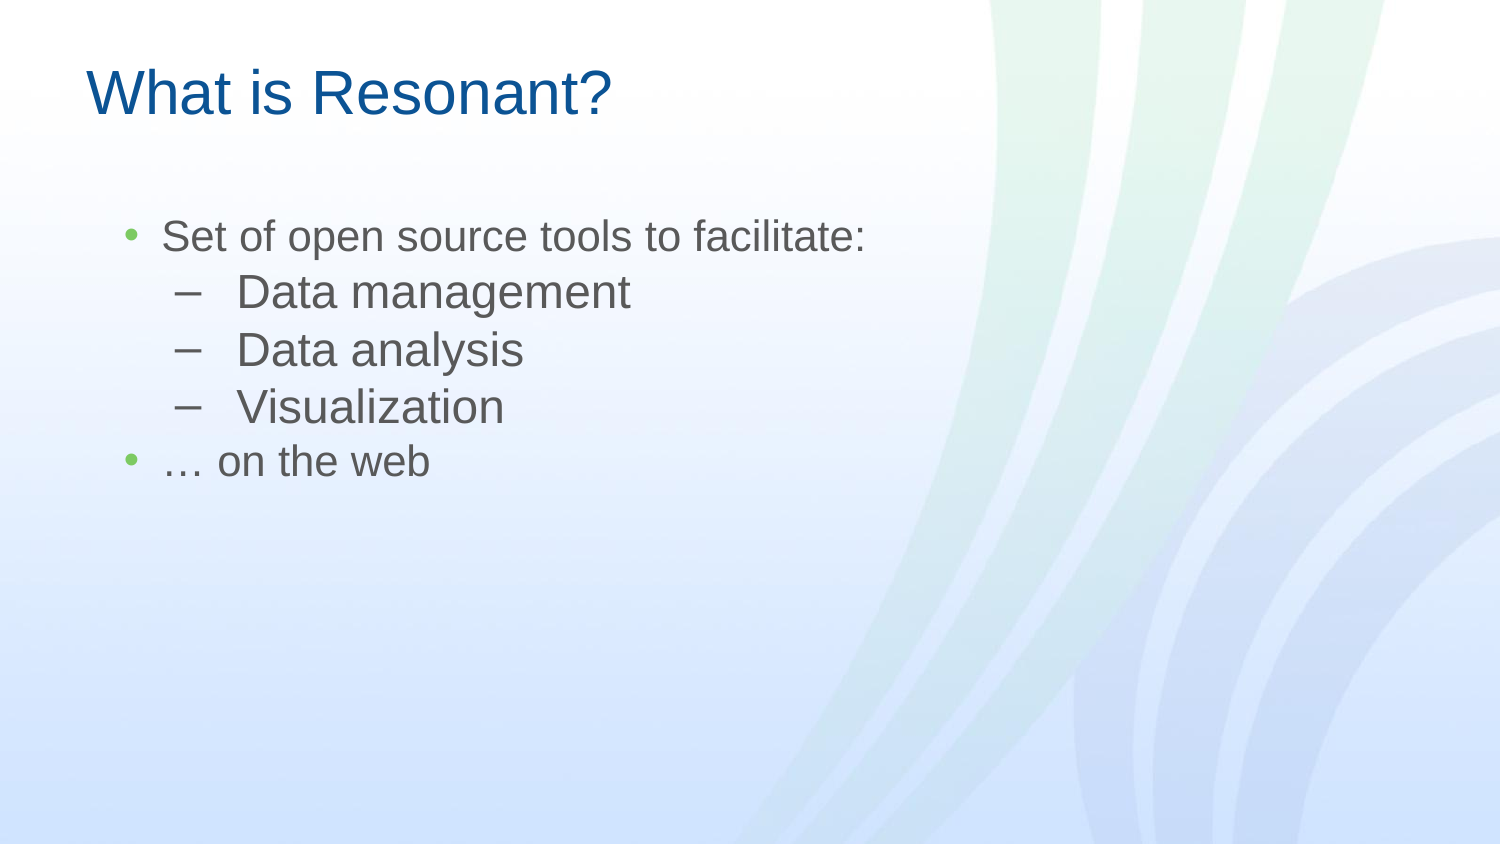

# What is Resonant?
Set of open source tools to facilitate:
Data management
Data analysis
Visualization
… on the web